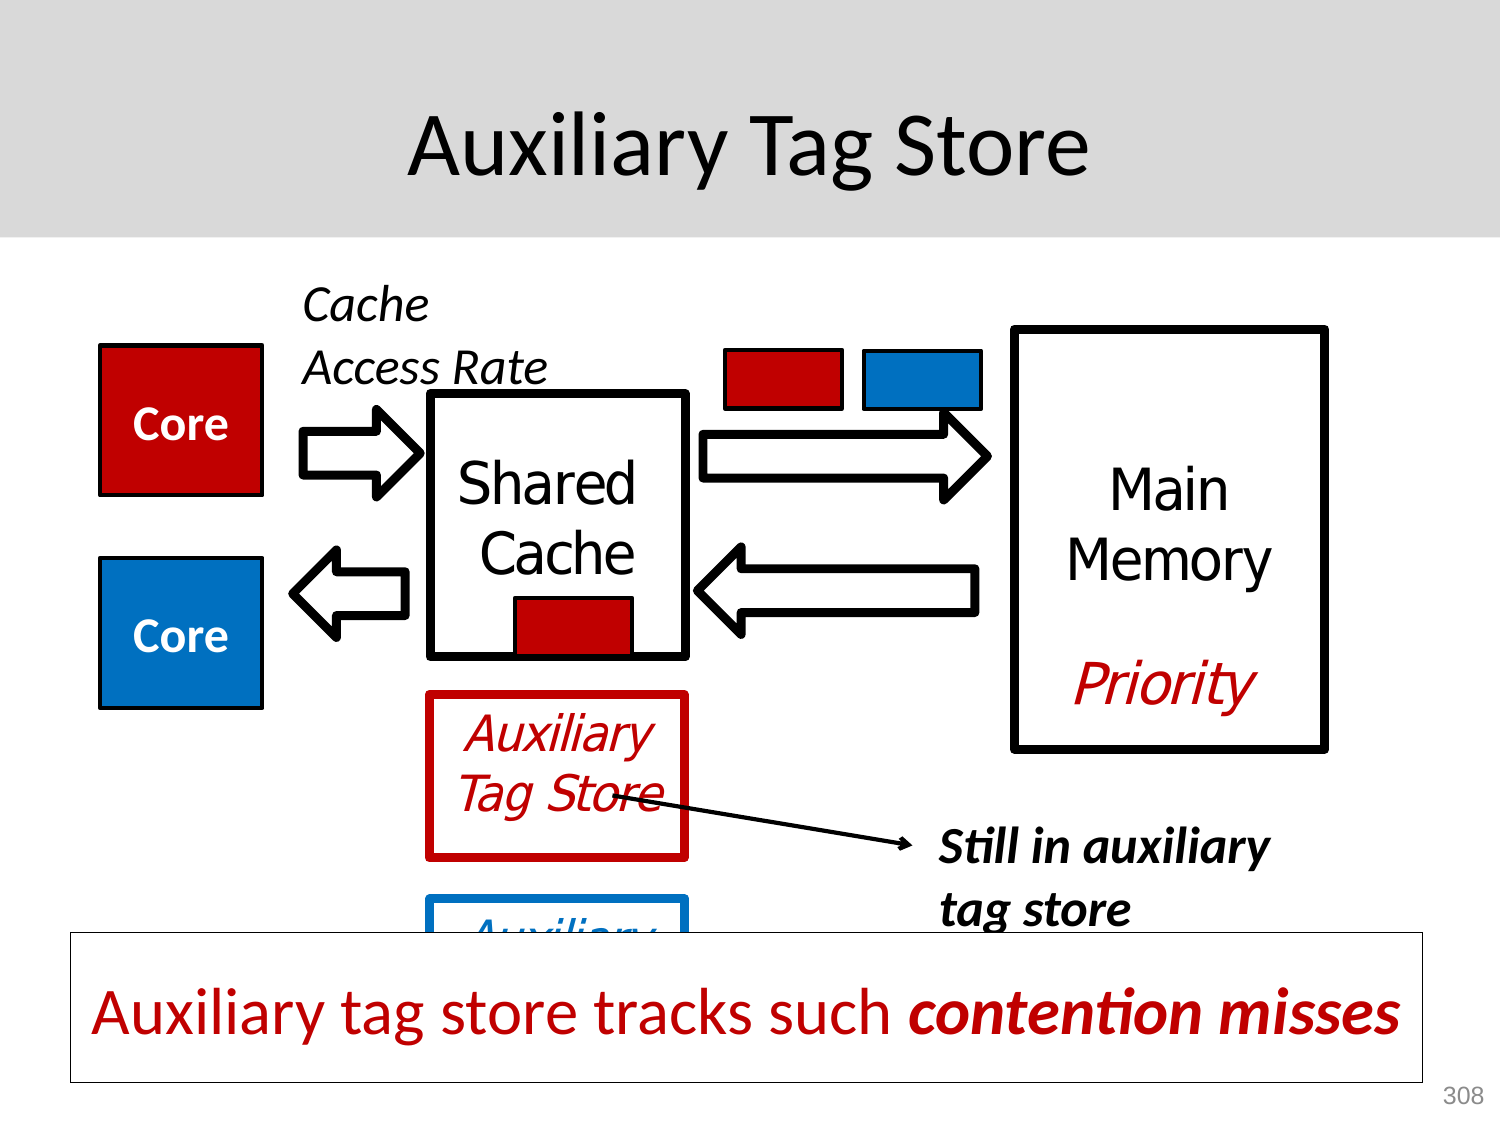

# Auxiliary Tag Store
Cache
Access Rate

Core

Shared
Cache
Main Memory

Core

Priority
Auxiliary Tag Store
Still in auxiliary tag store
Auxiliary Tag Store
Auxiliary tag store tracks such contention misses

308